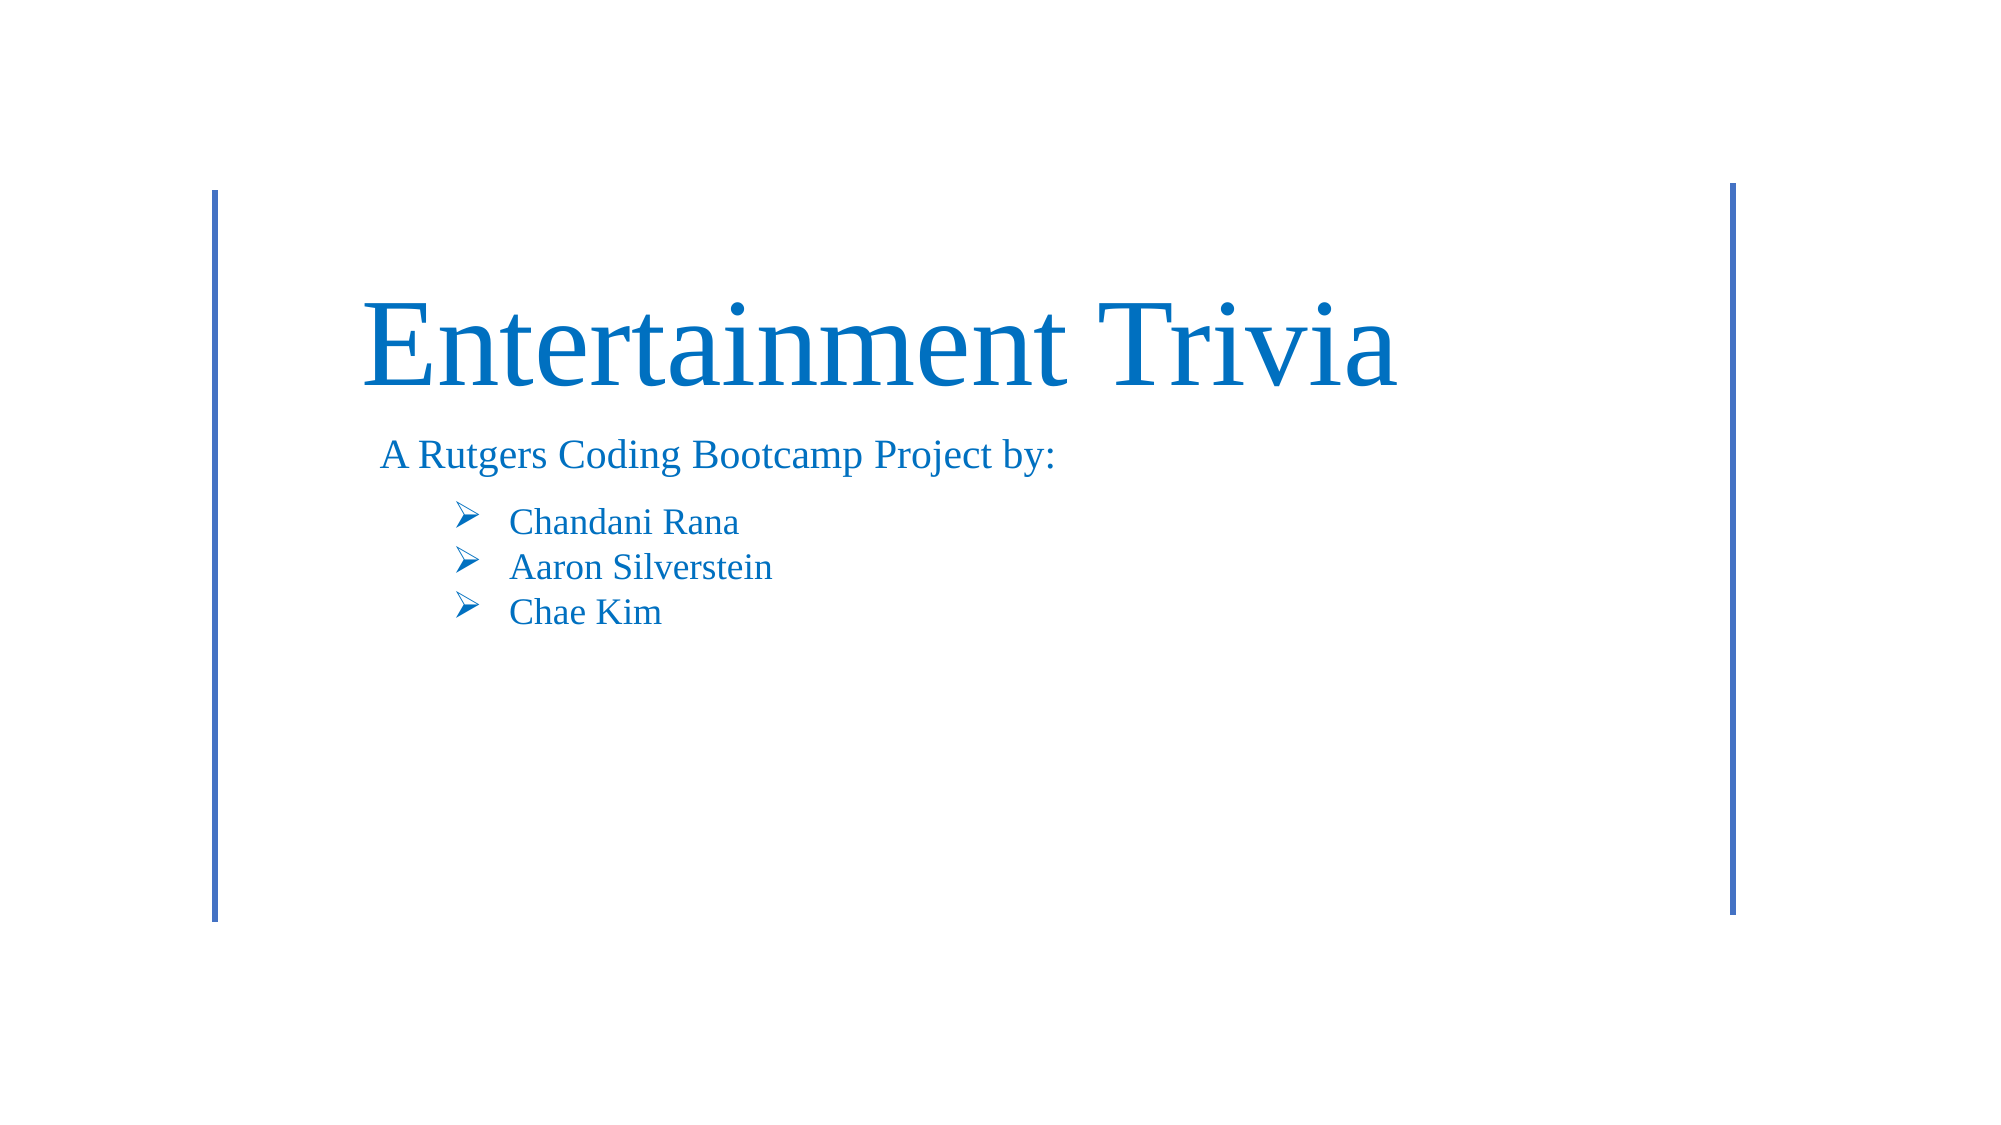

Entertainment Trivia
A Rutgers Coding Bootcamp Project by:
Chandani Rana
Aaron Silverstein
Chae Kim